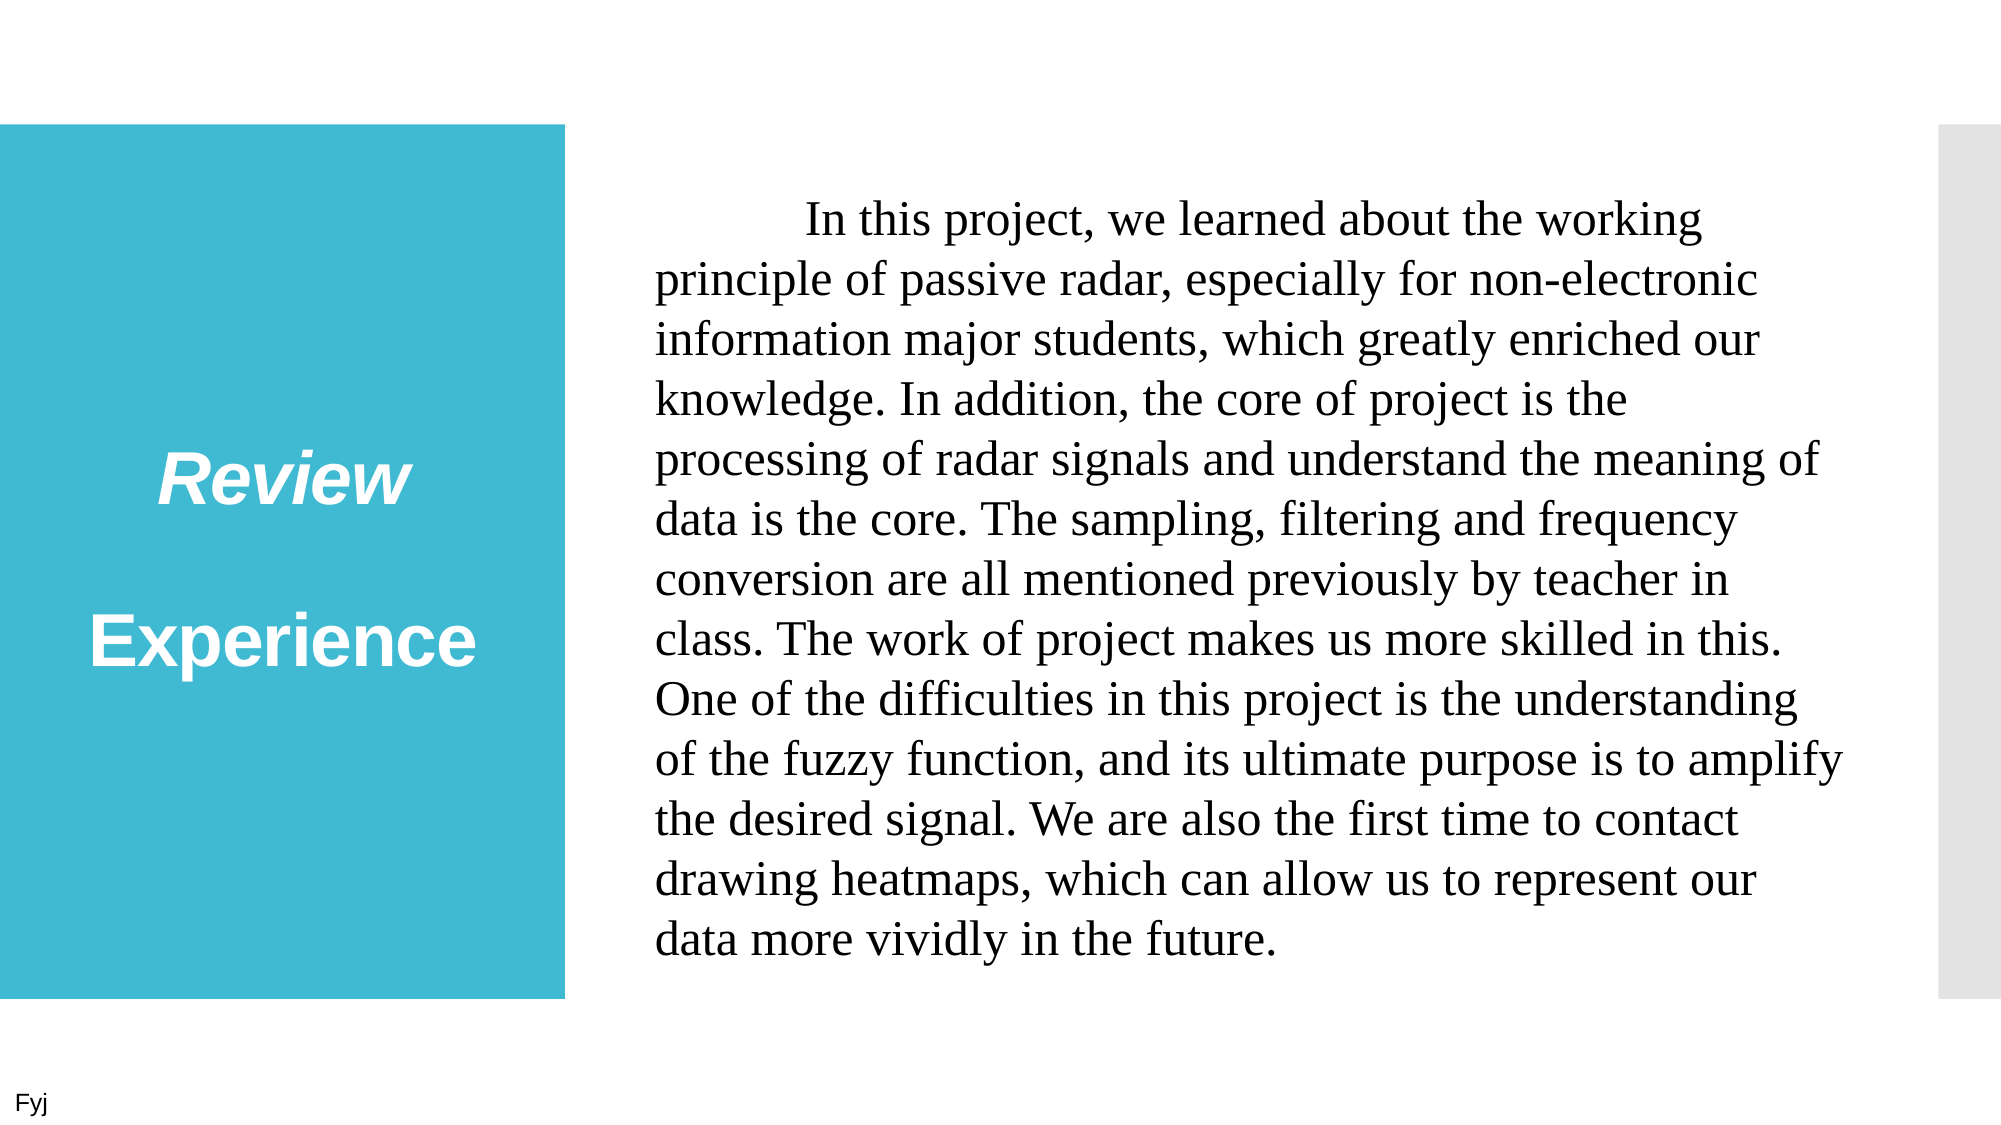

In this project, we learned about the working principle of passive radar, especially for non-electronic information major students, which greatly enriched our knowledge. In addition, the core of project is the processing of radar signals and understand the meaning of data is the core. The sampling, filtering and frequency conversion are all mentioned previously by teacher in class. The work of project makes us more skilled in this. One of the difficulties in this project is the understanding of the fuzzy function, and its ultimate purpose is to amplify the desired signal. We are also the first time to contact drawing heatmaps, which can allow us to represent our data more vividly in the future.
# Review Experience
Fyj